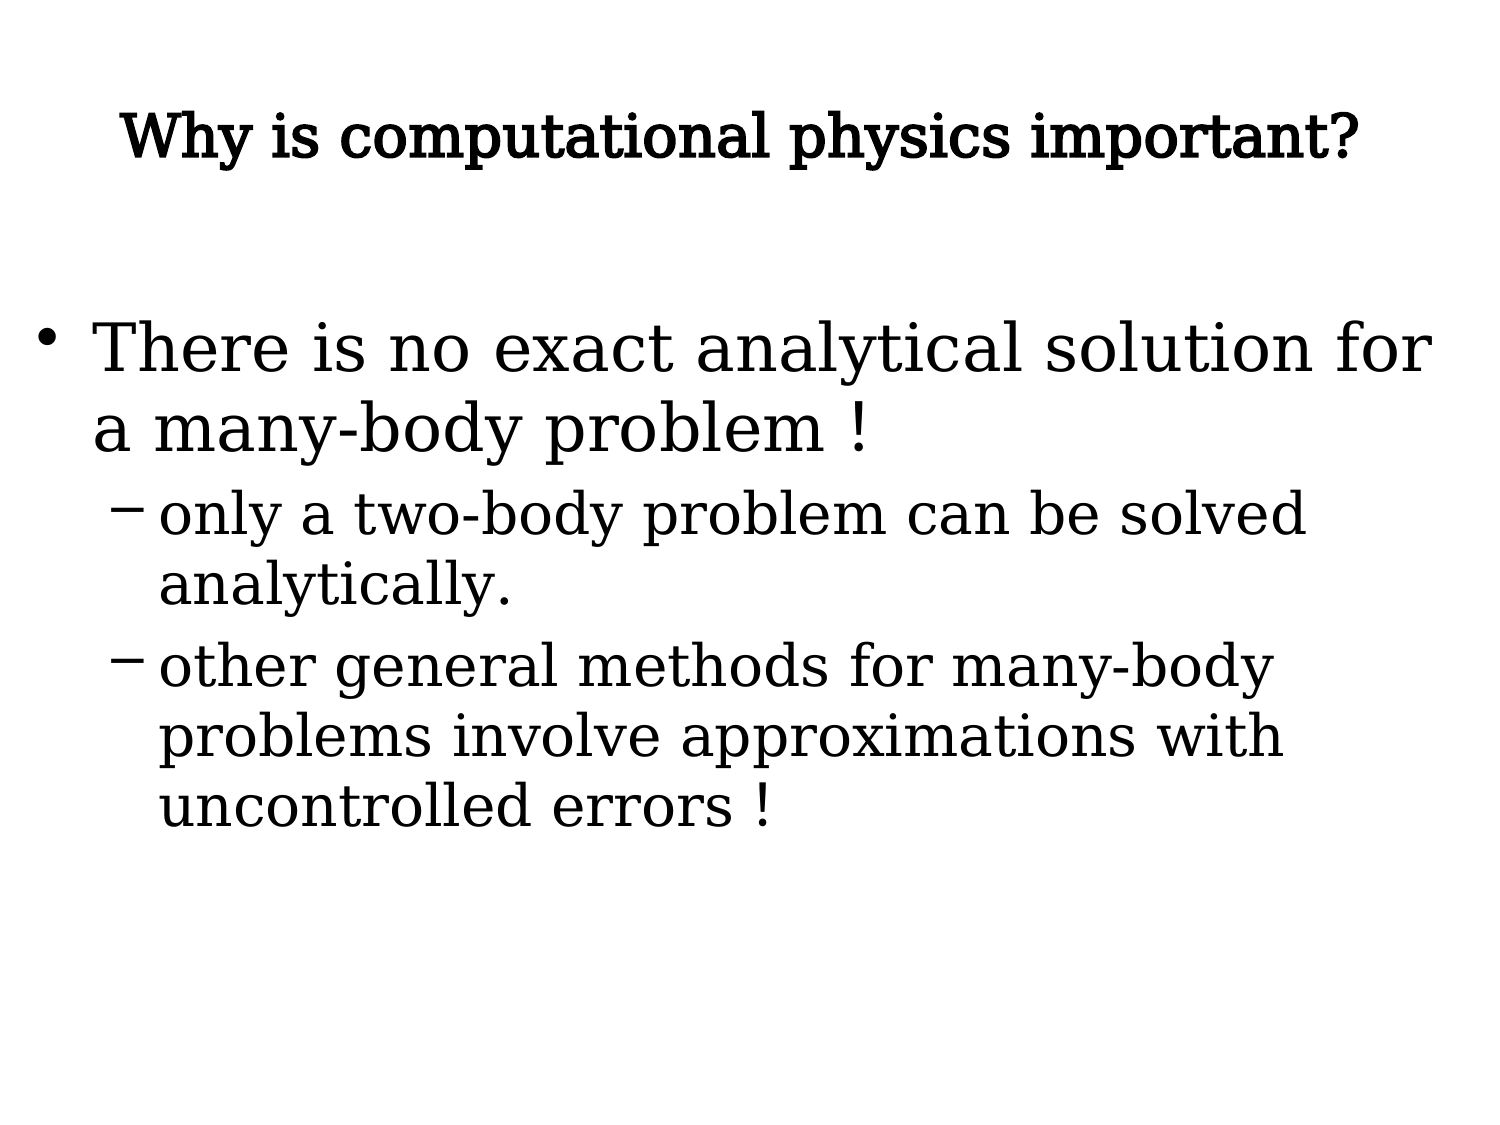

Why is computational physics important?
There is no exact analytical solution for a many-body problem！
only a two-body problem can be solved analytically.
other general methods for many-body problems involve approximations with uncontrolled errors！